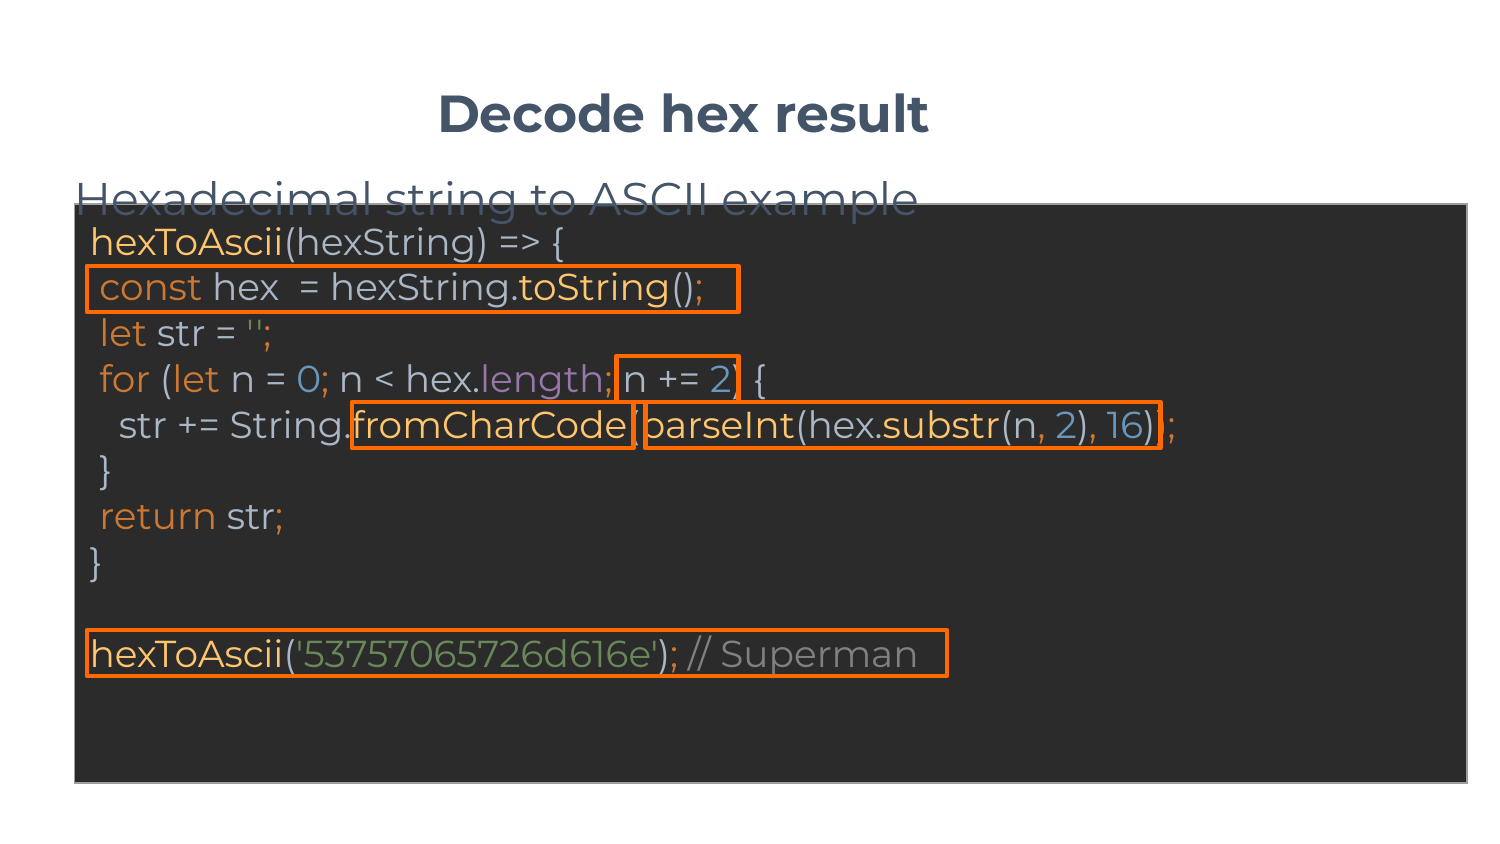

Decode hex result
Hexadecimal string to ASCII example
| hexToAscii(hexString) => { const hex = hexString.toString(); let str = ''; for (let n = 0; n < hex.length; n += 2) { str += String.fromCharCode(parseInt(hex.substr(n, 2), 16)); } return str; } hexToAscii('53757065726d616e'); // Superman |
| --- |